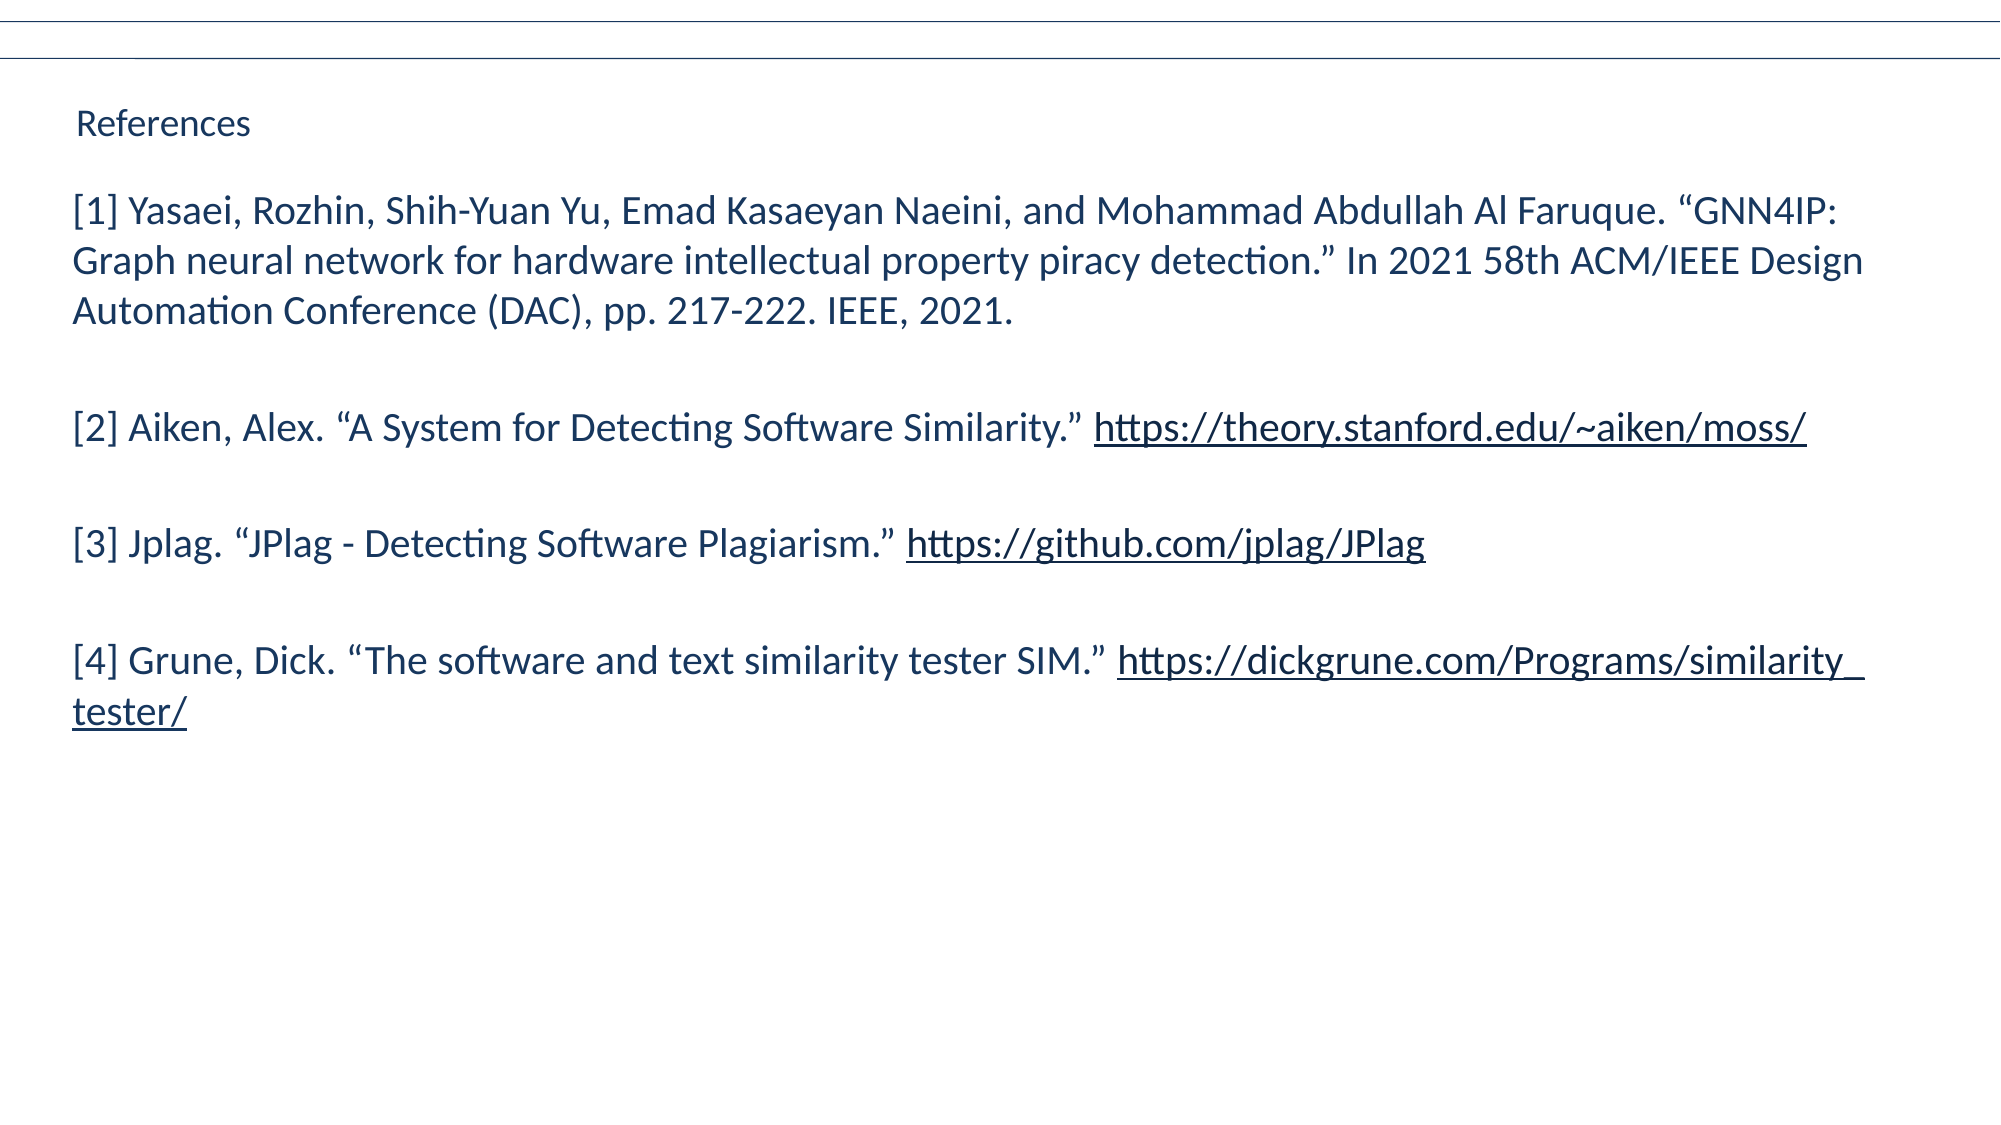

# References
[1] Yasaei, Rozhin, Shih-Yuan Yu, Emad Kasaeyan Naeini, and Mohammad Abdullah Al Faruque. “GNN4IP: Graph neural network for hardware intellectual property piracy detection.” In 2021 58th ACM/IEEE Design Automation Conference (DAC), pp. 217-222. IEEE, 2021.

[2] Aiken, Alex. “A System for Detecting Software Similarity.” https://theory.stanford.edu/~aiken/moss/

[3] Jplag. “JPlag - Detecting Software Plagiarism.” https://github.com/jplag/JPlag

[4] Grune, Dick. “The software and text similarity tester SIM.” https://dickgrune.com/Programs/similarity_
tester/